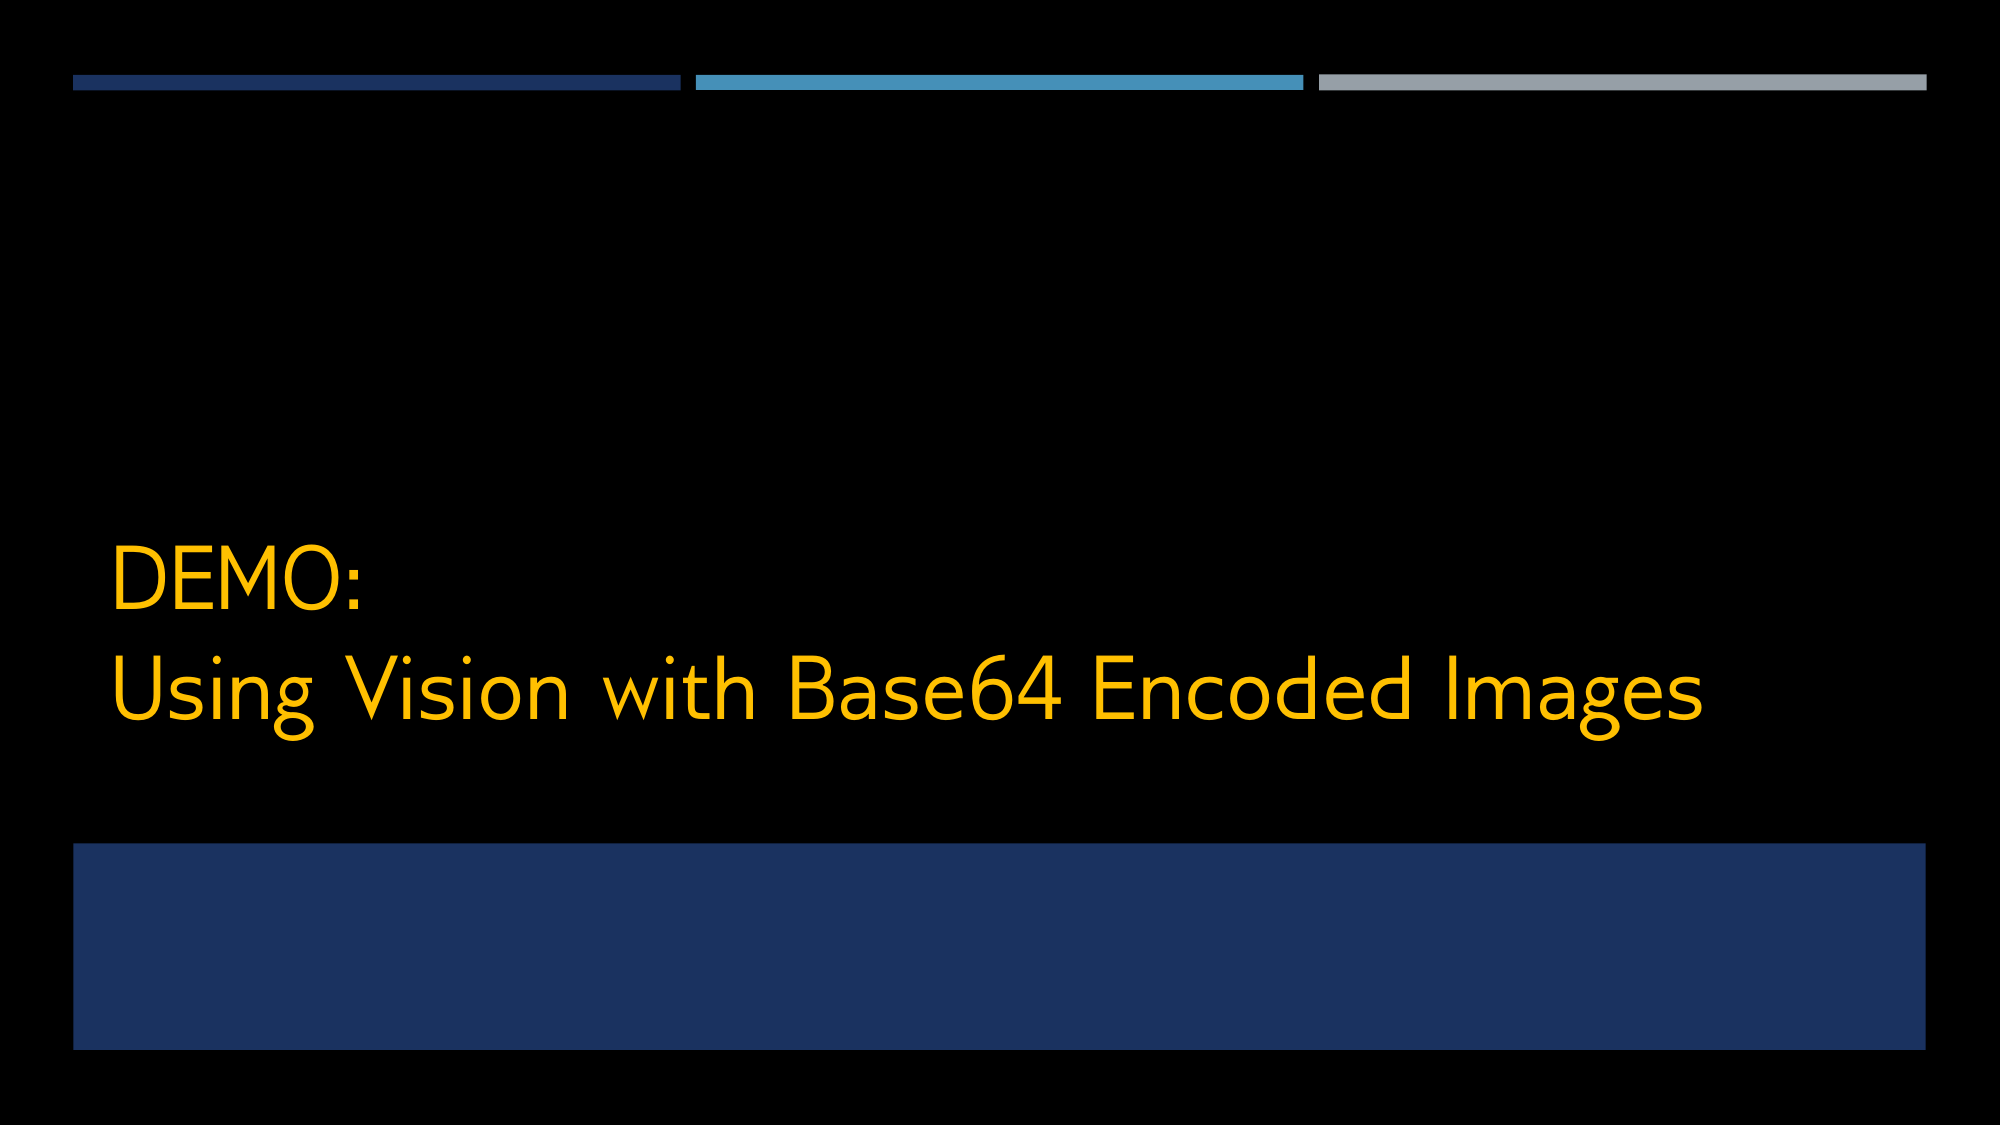

# DEMO: Using Vision with Base64 Encoded Images